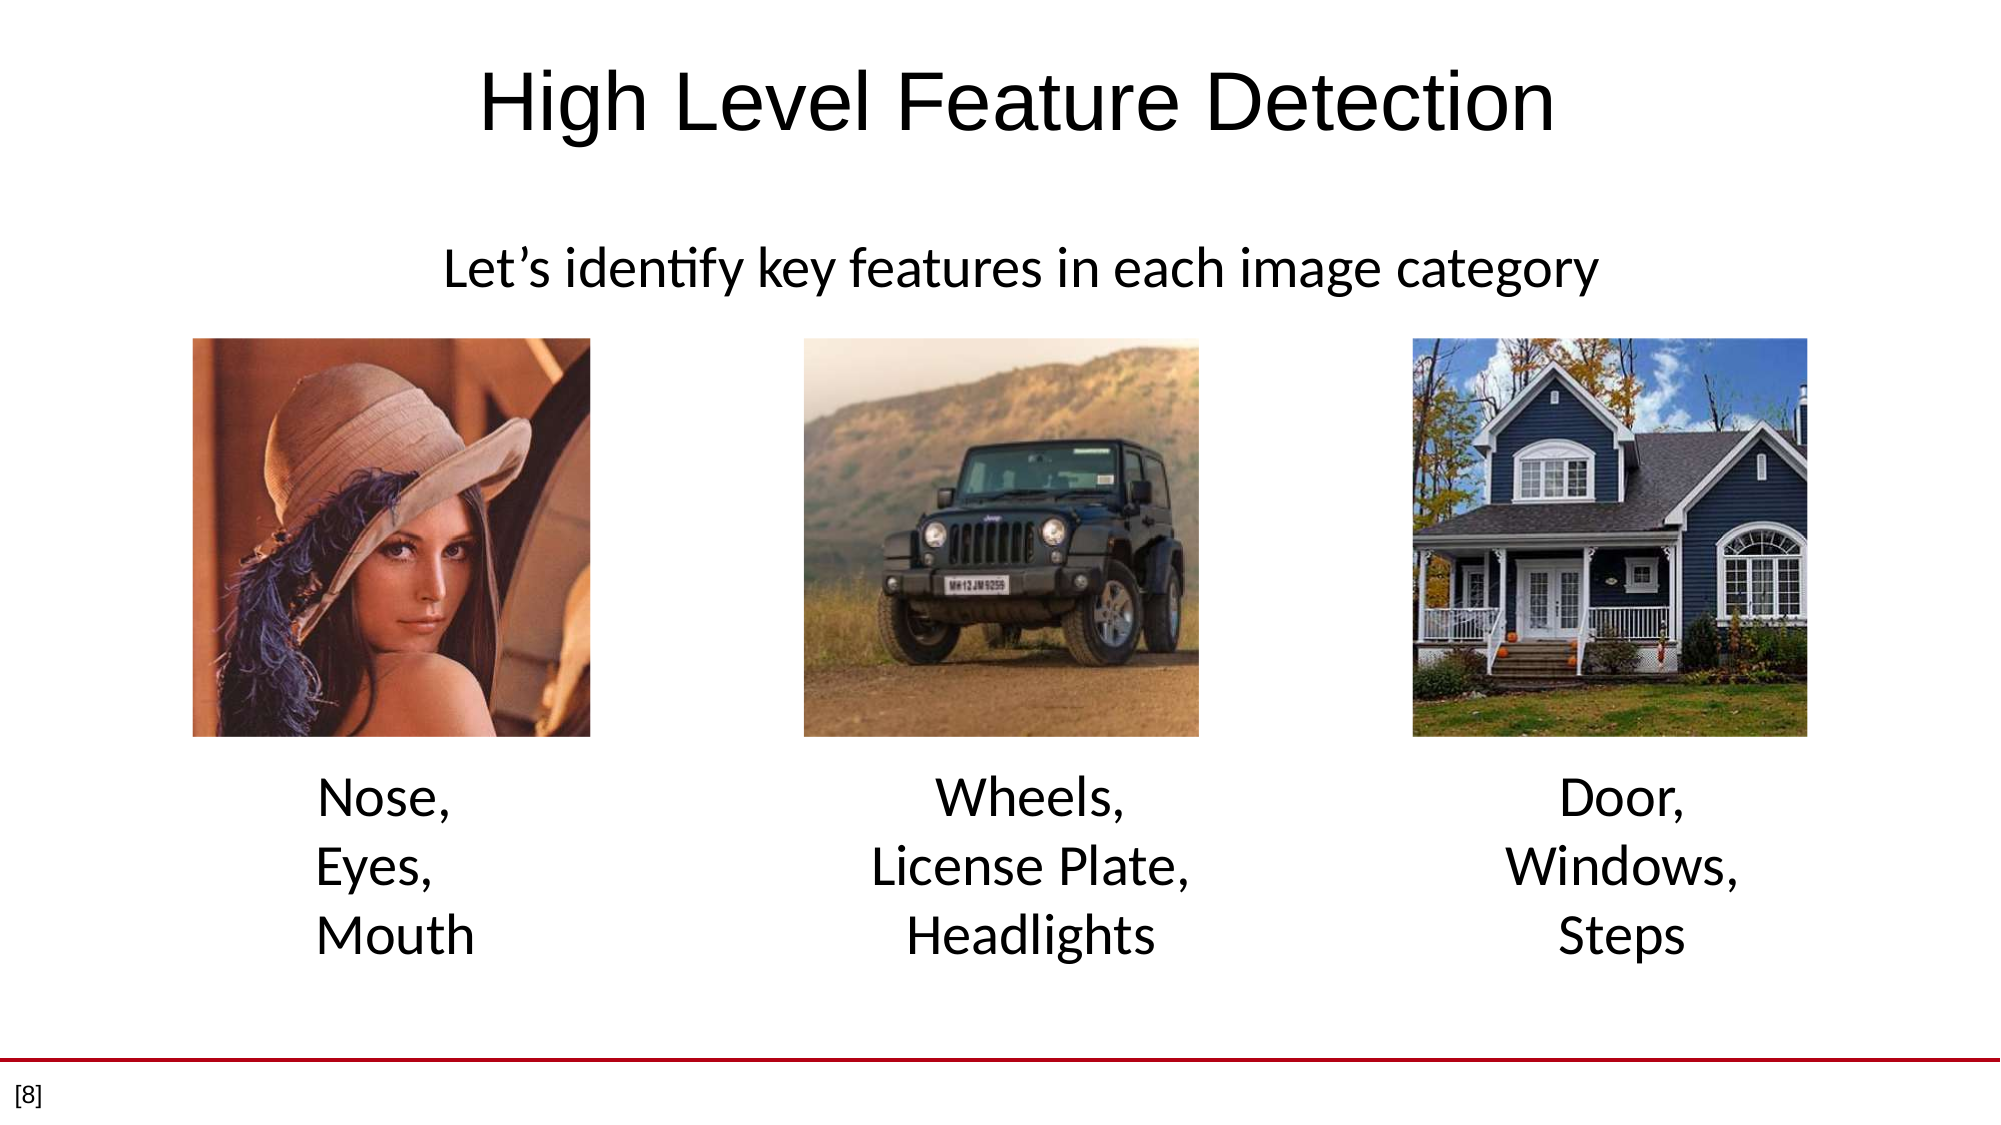

# High Level Feature Detection
Let’s identify key features in each image category

Nose, Eyes, Mouth
Wheels, License Plate, Headlights
Door, Windows, Steps
[8]